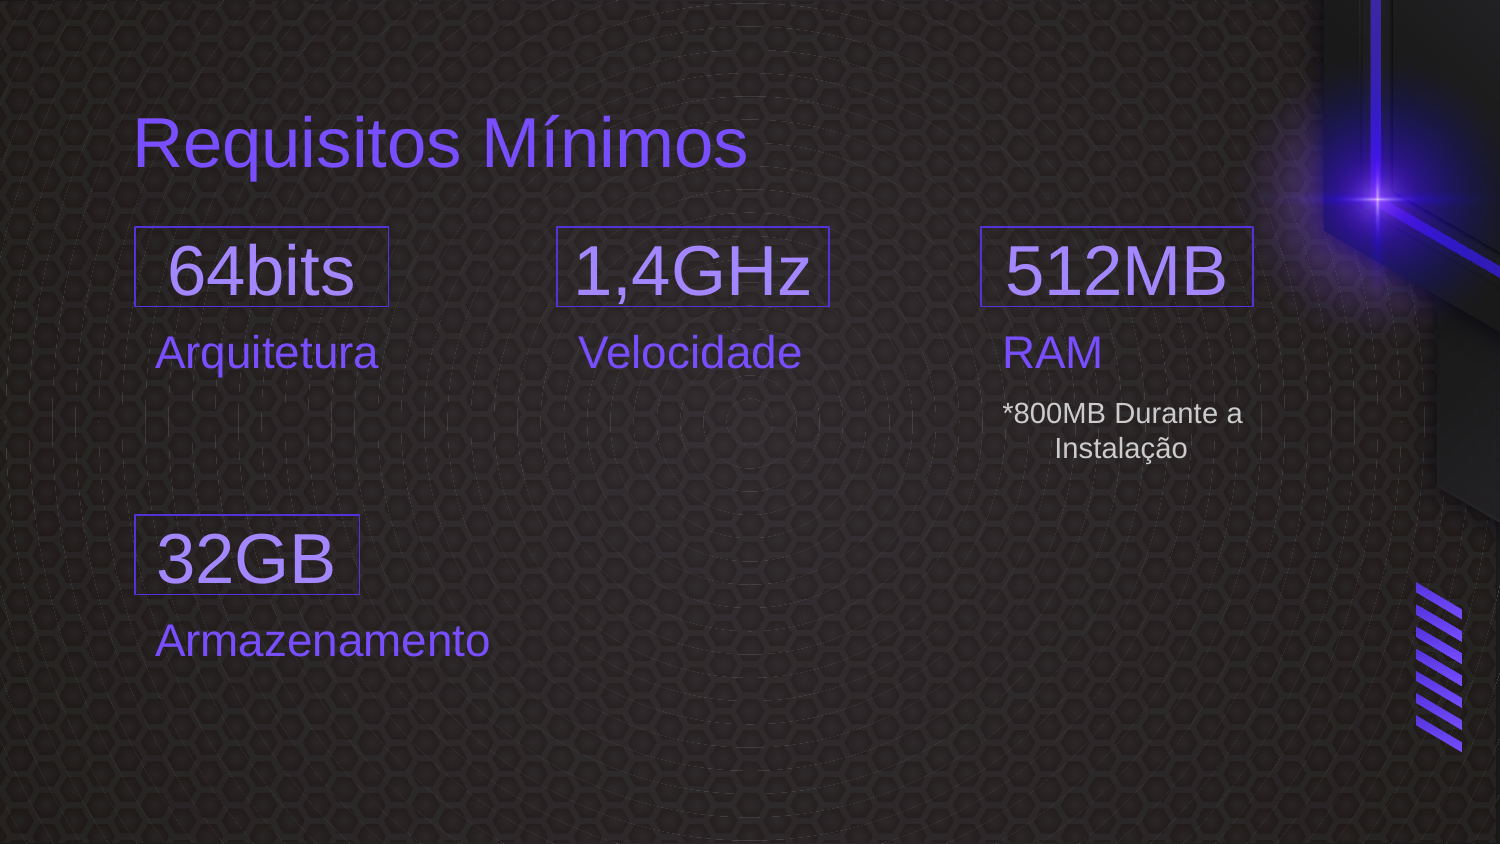

Requisitos Mínimos
# 64bits
1,4GHz
512MB
Arquitetura
Velocidade
RAM

*800MB Durante a Instalação
32GB
Armazenamento